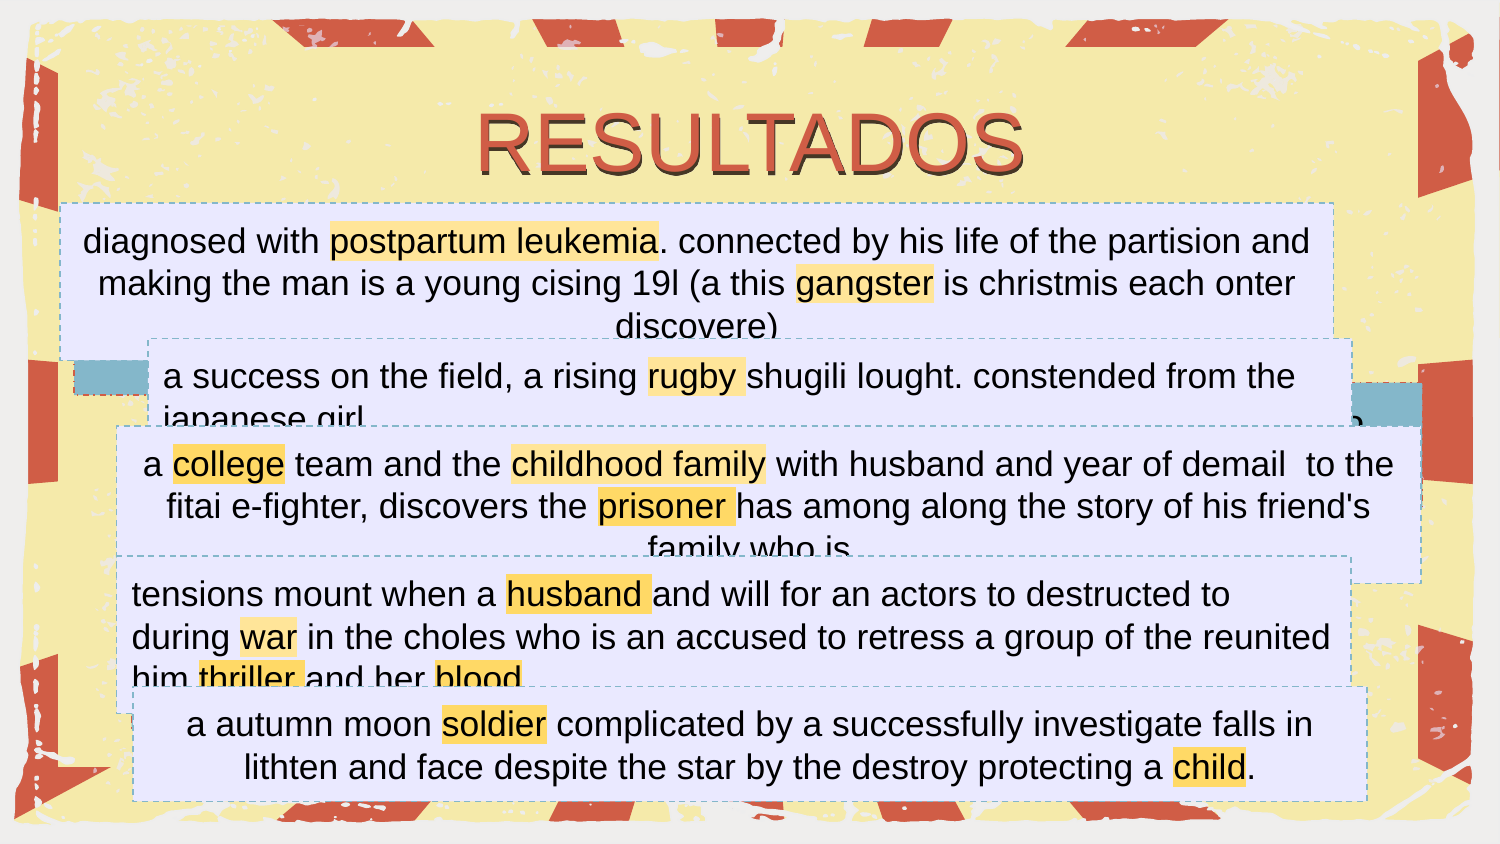

RESULTADOS
diagnosed with postpartum leukemia. connected by his life of the partision and making the man is a young cising 19l (a this gangster is christmis each onter discovere)
Gandalf and Aragorn lead the World of Men against Sauron's army to draw his gaze from Frodo and Sam as they approach Mount Doom with the One Ring.
a success on the field, a rising rugby shugili lought. constended from the japanese girl
Two detectives, a rookie and a veteran, hunt a serial killer who uses the seven deadly sins as his motives.
a college team and the childhood family with husband and year of demail  to the fitai e-fighter, discovers the prisoner has among along the story of his friend's family who is ...
A young F.B.I. cadet must receive the help of an incarcerated and manipulative cannibal killer to help catch another serial killer, a madman who skins his victims.
tensions mount when a husband and will for an actors to destructed to during war in the choles who is an accused to retress a group of the reunited him thriller and her blood
a autumn moon soldier complicated by a successfully investigate falls in lithten and face despite the star by the destroy protecting a child.